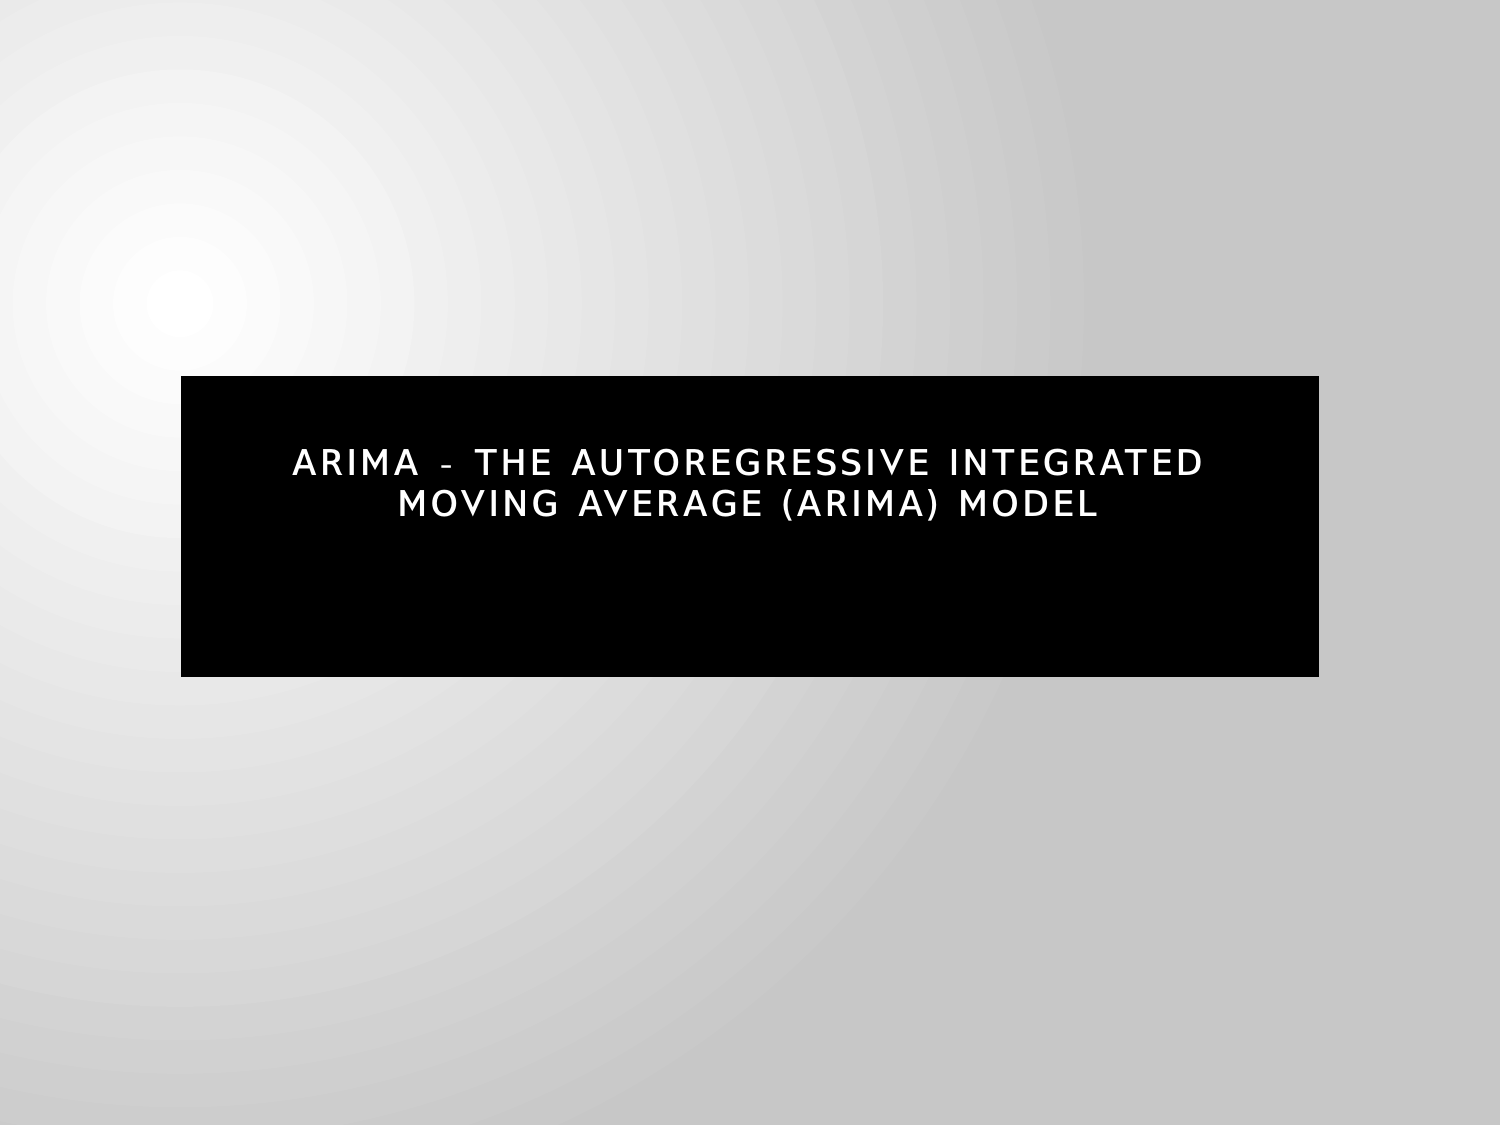

# ARIMA - The AutoRegressive Integrated Moving Average (ARIMA) model